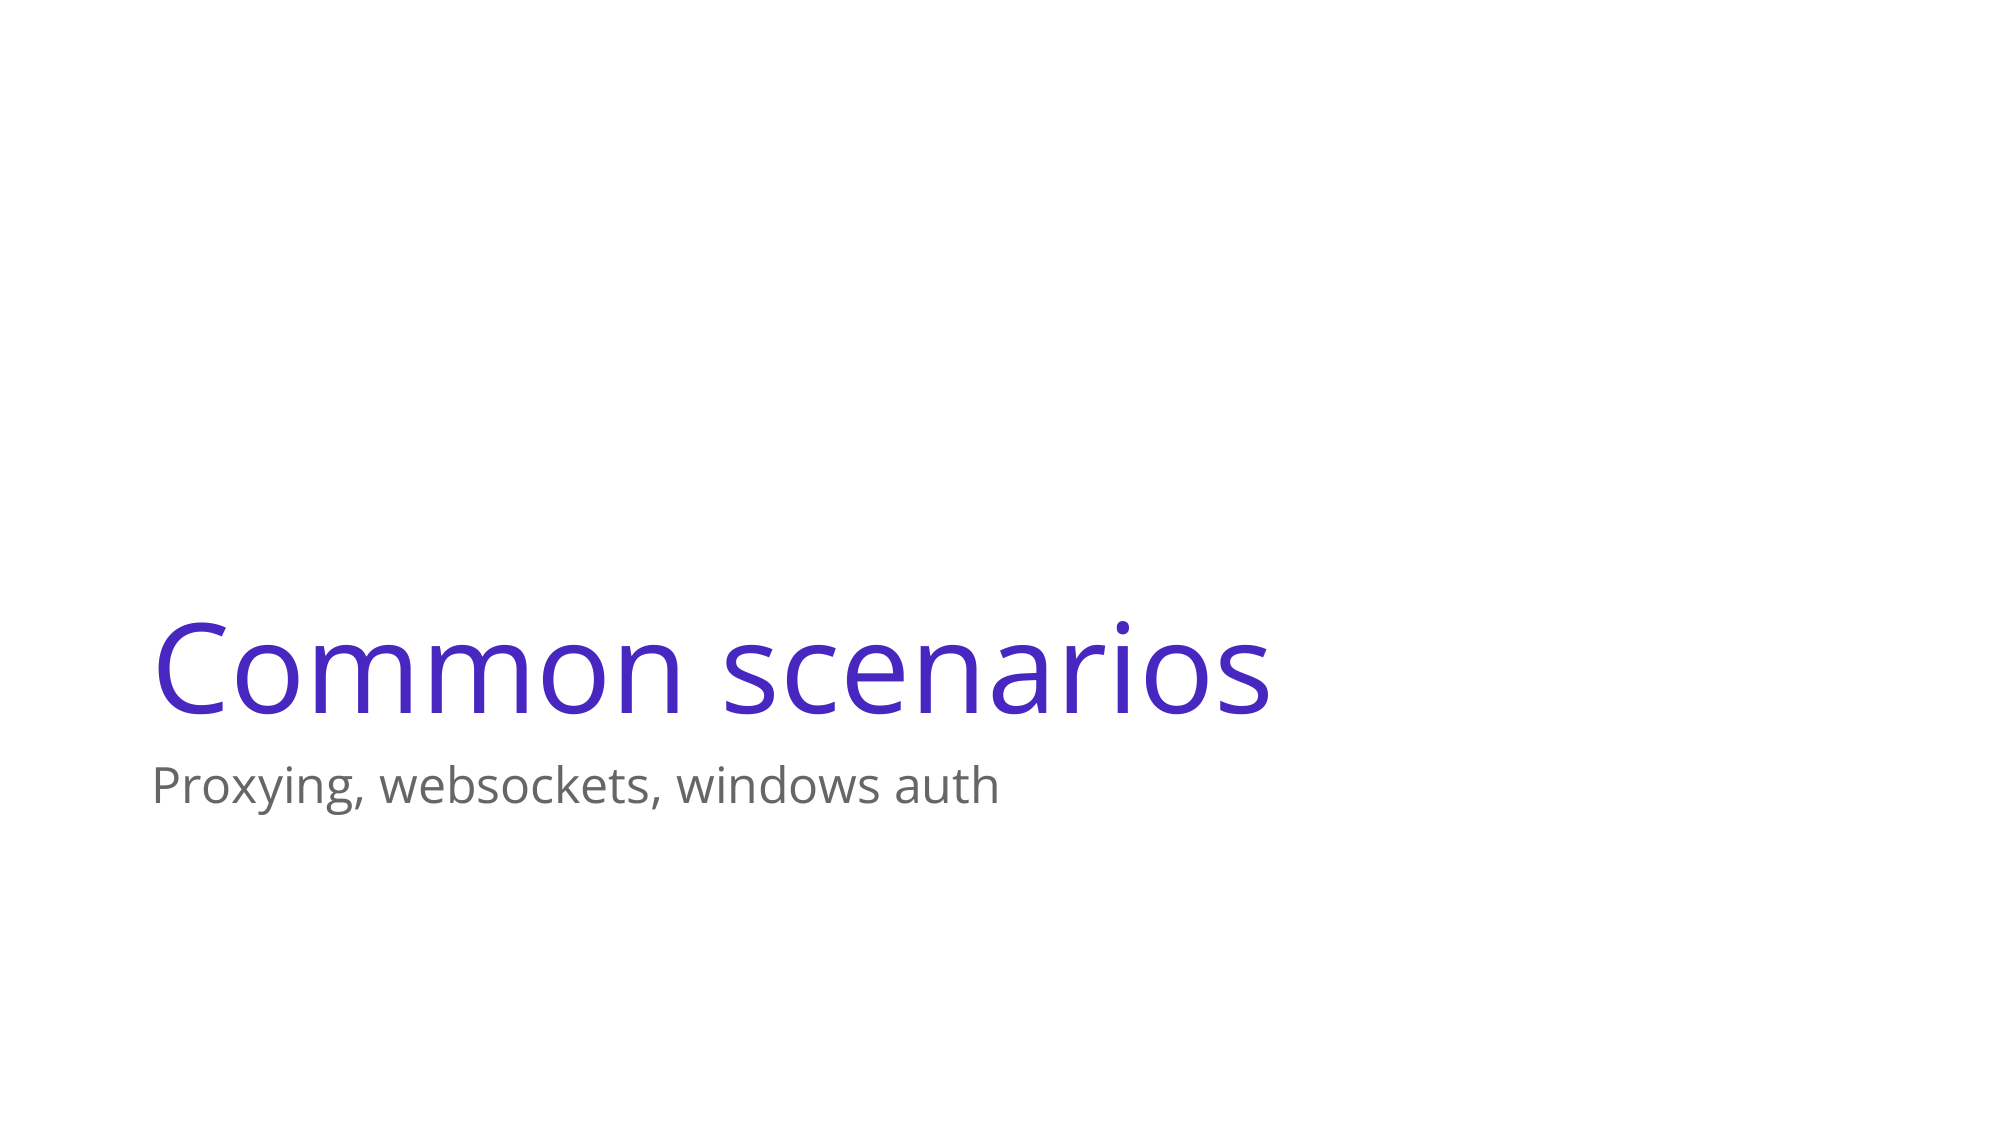

# Common scenarios
Proxying, websockets, windows auth